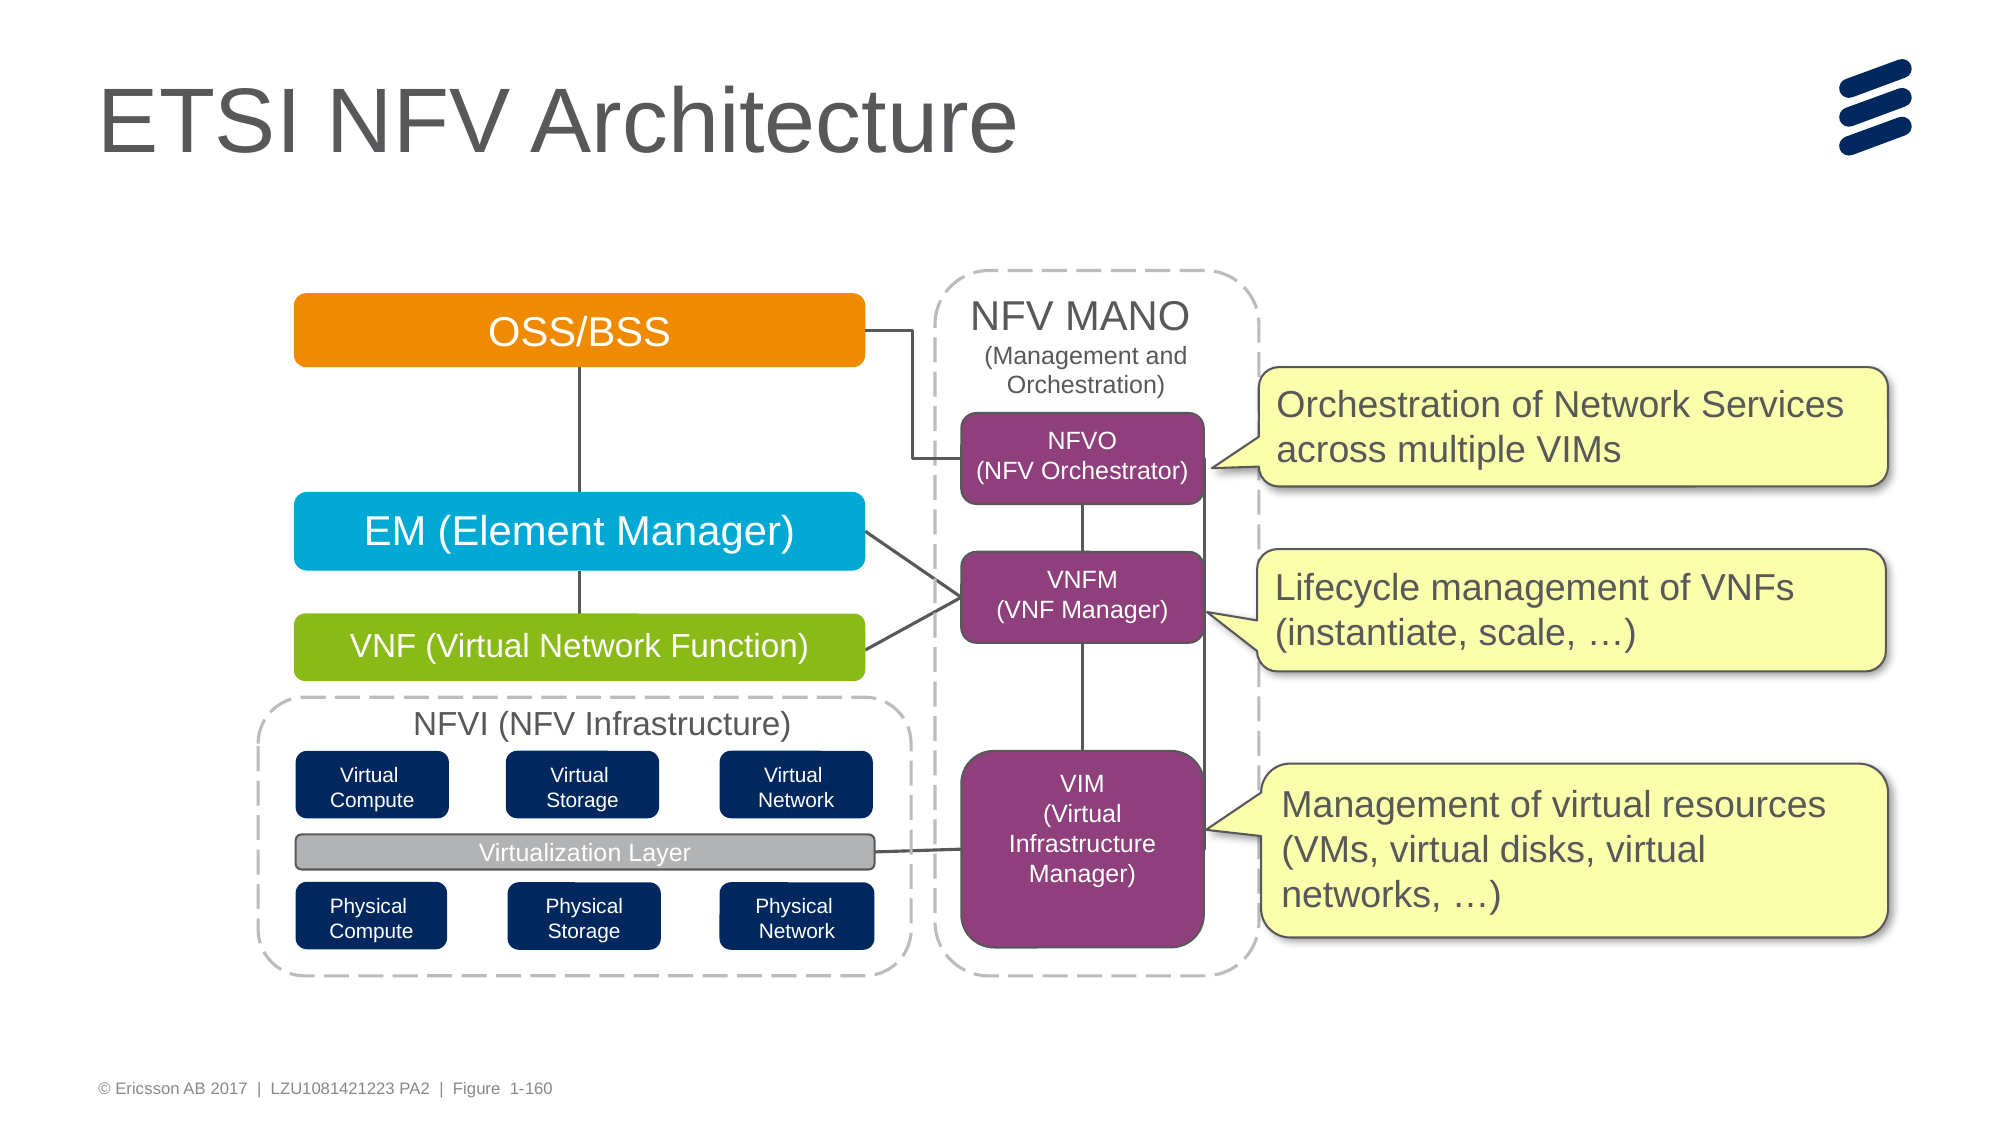

# ETSI NFV Architecture

NFV MANO
(Management and Orchestration)
OSS/BSS
Orchestration of Network Services
across multiple VIMs
NFVO
(NFV Orchestrator)
EM (Element Manager)
Lifecycle management of VNFs
(instantiate, scale, …)
VNFM
(VNF Manager)
VNF (Virtual Network Function)

NFVI (NFV Infrastructure)

Virtual
Network
Virtual
Storage
Virtual
Compute
VIM
(Virtual
Infrastructure
Manager)
Management of virtual resources
(VMs, virtual disks, virtual networks, …)
Virtualization Layer
Physical
Compute
Physical
Network
Physical
Storage